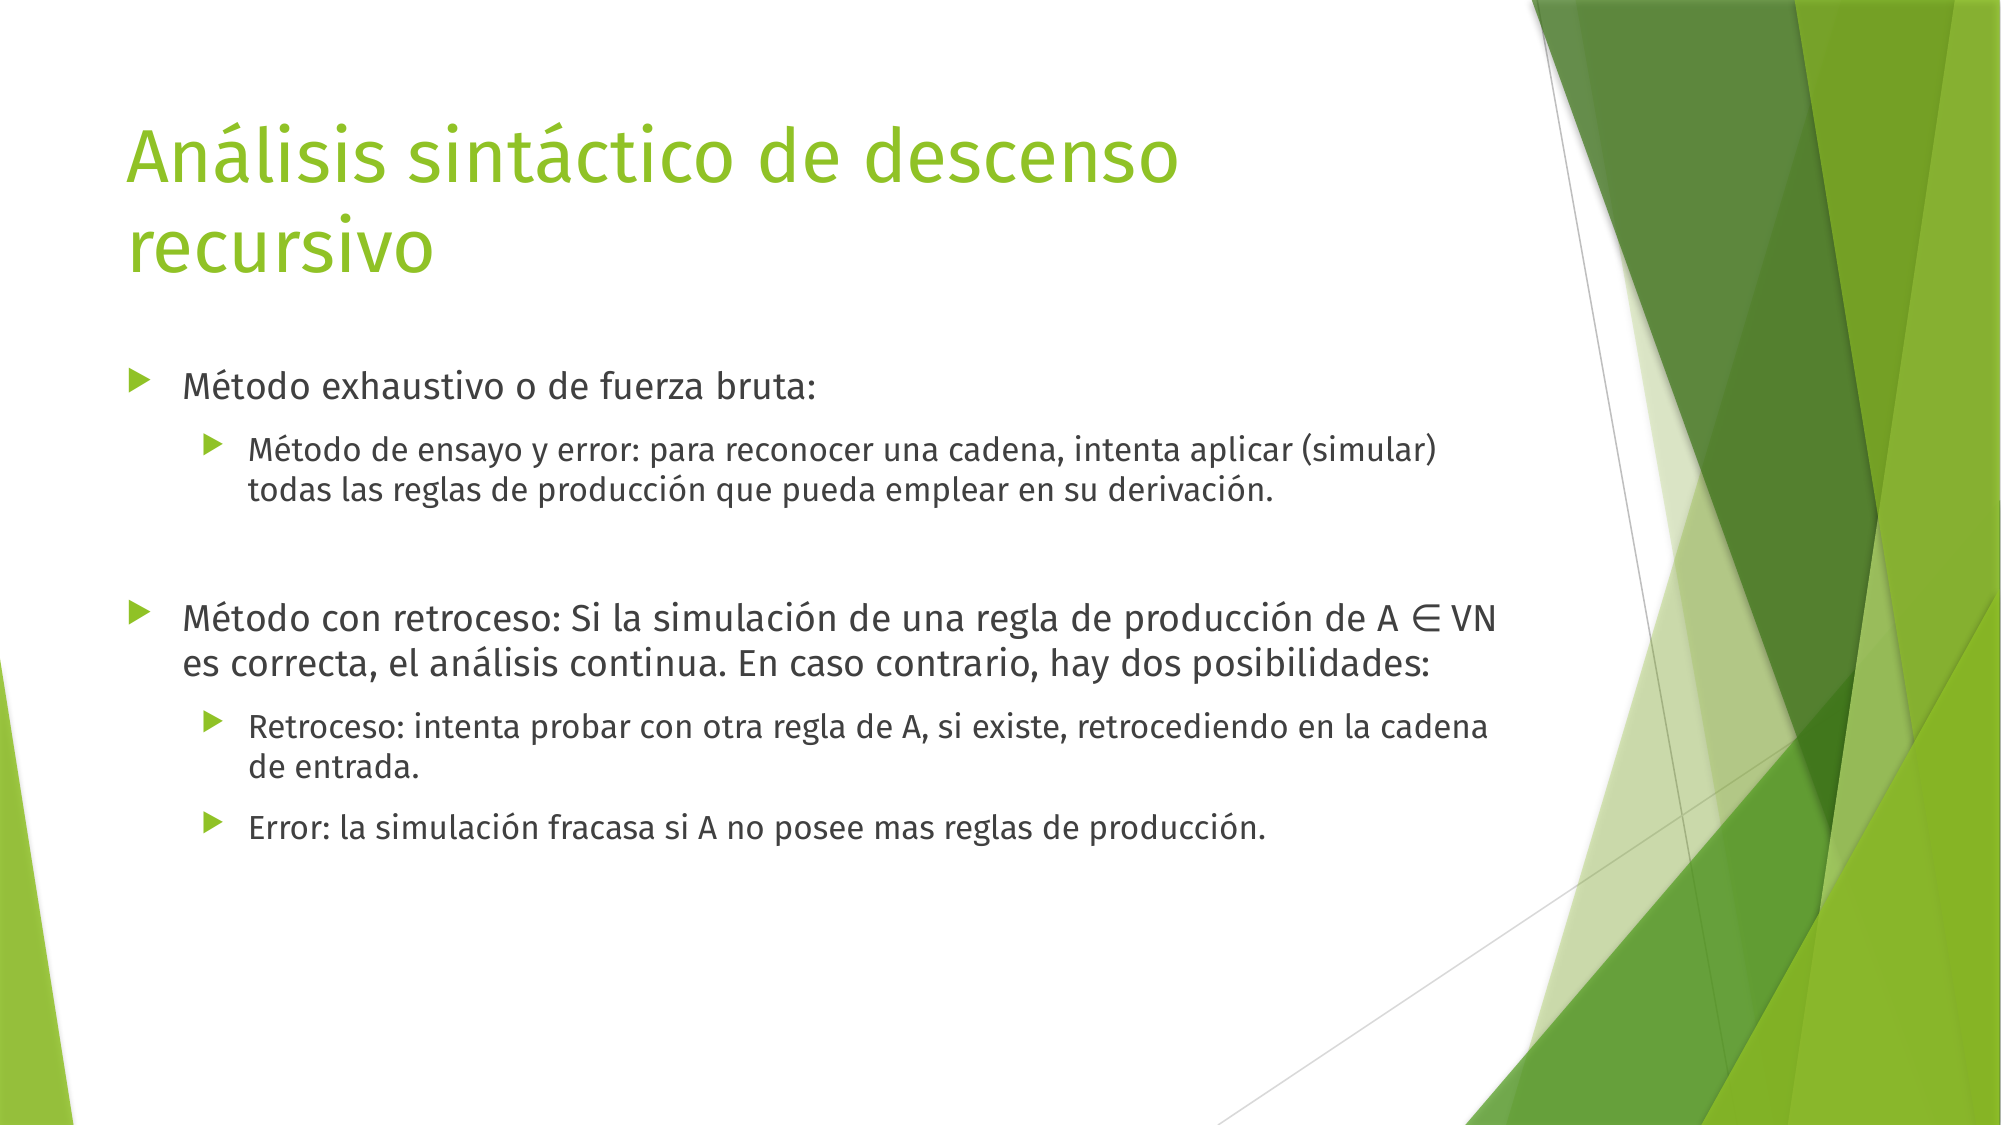

# Análisis sintáctico de descenso recursivo
Método exhaustivo o de fuerza bruta:
Método de ensayo y error: para reconocer una cadena, intenta aplicar (simular) todas las reglas de producción que pueda emplear en su derivación.

Método con retroceso: Si la simulación de una regla de producción de A ∈ VN es correcta, el análisis continua. En caso contrario, hay dos posibilidades:
Retroceso: intenta probar con otra regla de A, si existe, retrocediendo en la cadena de entrada.
Error: la simulación fracasa si A no posee mas reglas de producción.